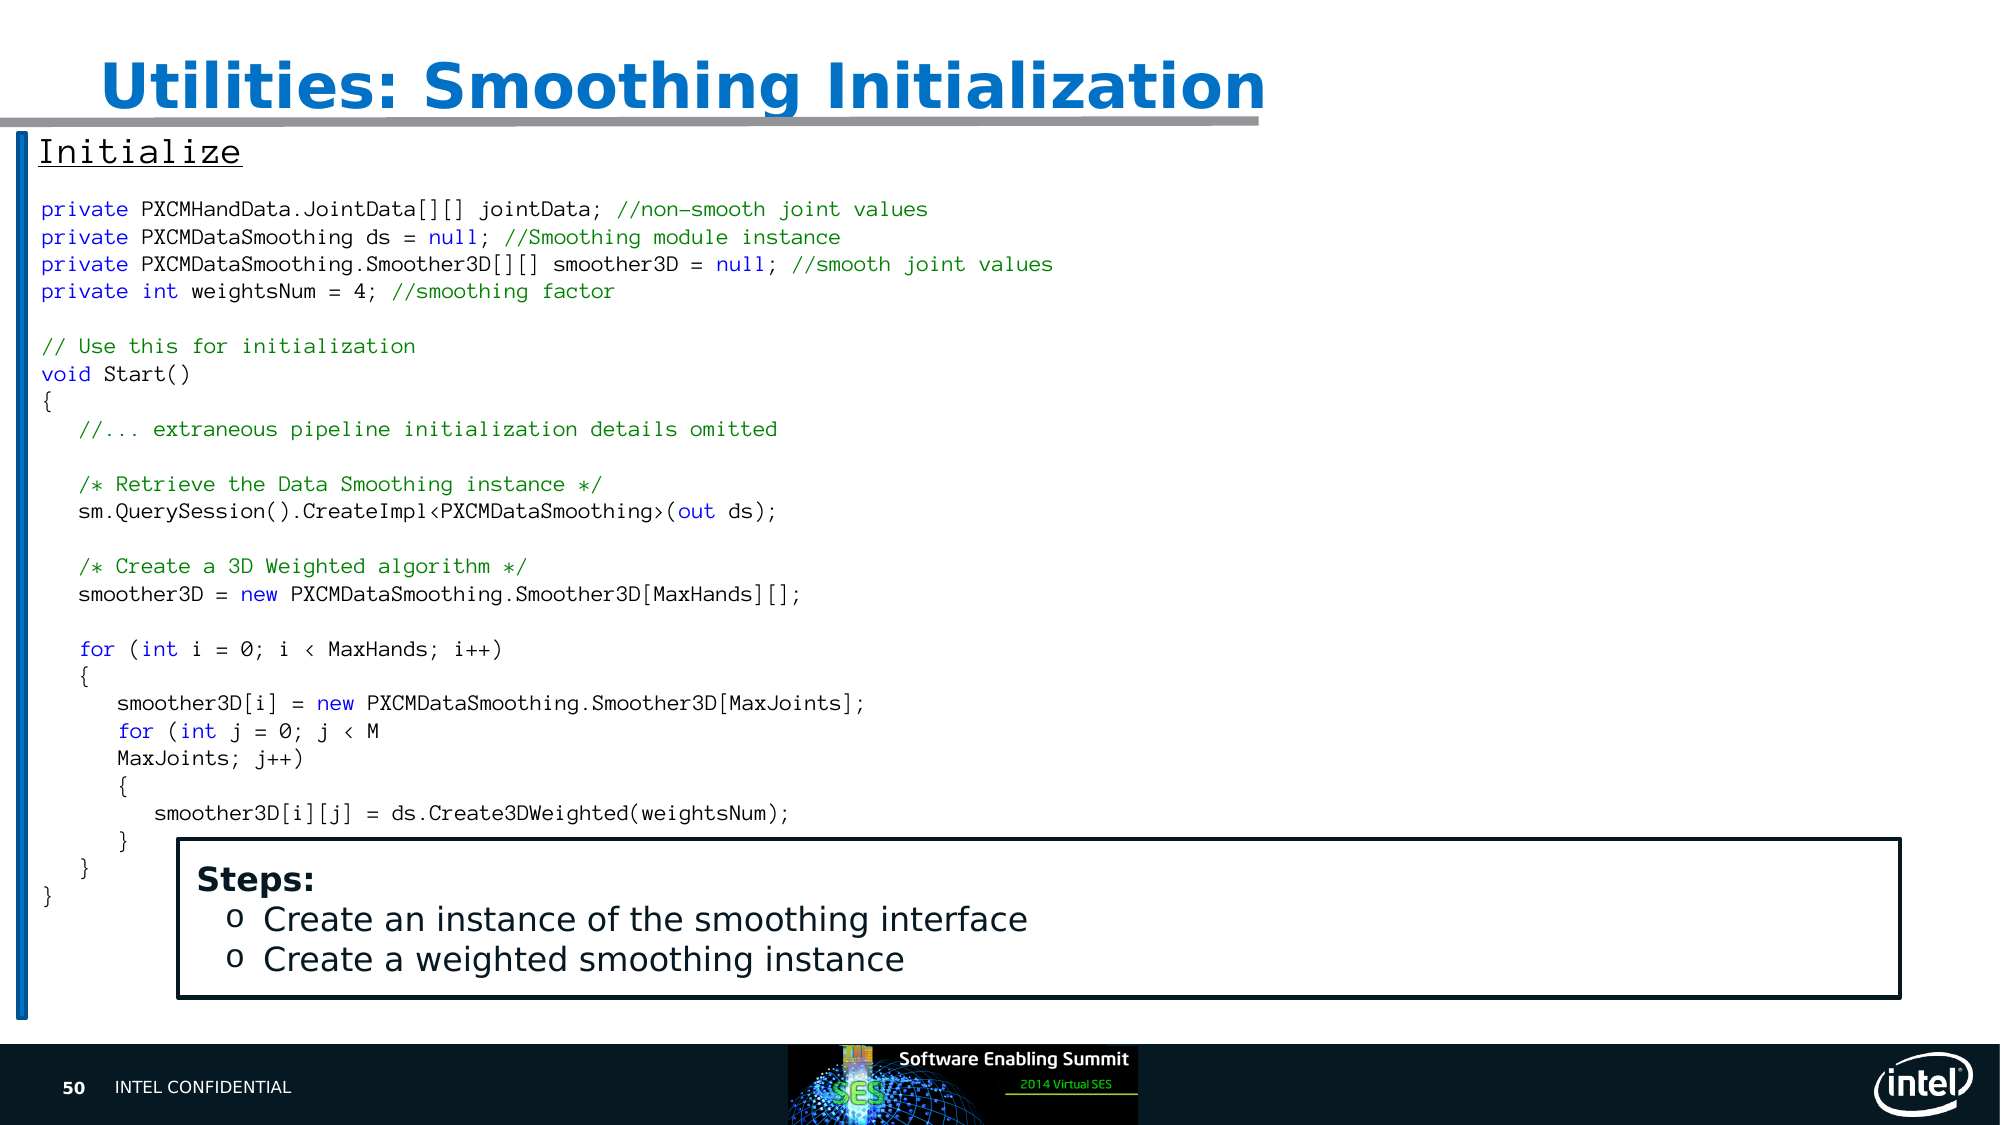

# Utilities: Smoothing Initialization
Initialize

private PXCMHandData.JointData[][] jointData; //non-smooth joint values
private PXCMDataSmoothing ds = null; //Smoothing module instance
private PXCMDataSmoothing.Smoother3D[][] smoother3D = null; //smooth joint values
private int weightsNum = 4; //smoothing factor

// Use this for initialization
void Start()
{
//... extraneous pipeline initialization details omitted

/* Retrieve the Data Smoothing instance */
sm.QuerySession().CreateImpl<PXCMDataSmoothing>(out ds);

/* Create a 3D Weighted algorithm */
smoother3D = new PXCMDataSmoothing.Smoother3D[MaxHands][];

for (int i = 0; i < MaxHands; i++)
{
smoother3D[i] = new PXCMDataSmoothing.Smoother3D[MaxJoints];
for (int j = 0; j < M
MaxJoints; j++)
{
smoother3D[i][j] = ds.Create3DWeighted(weightsNum);
}
}
}
Steps:
Create an instance of the smoothing interface
Create a weighted smoothing instance

50